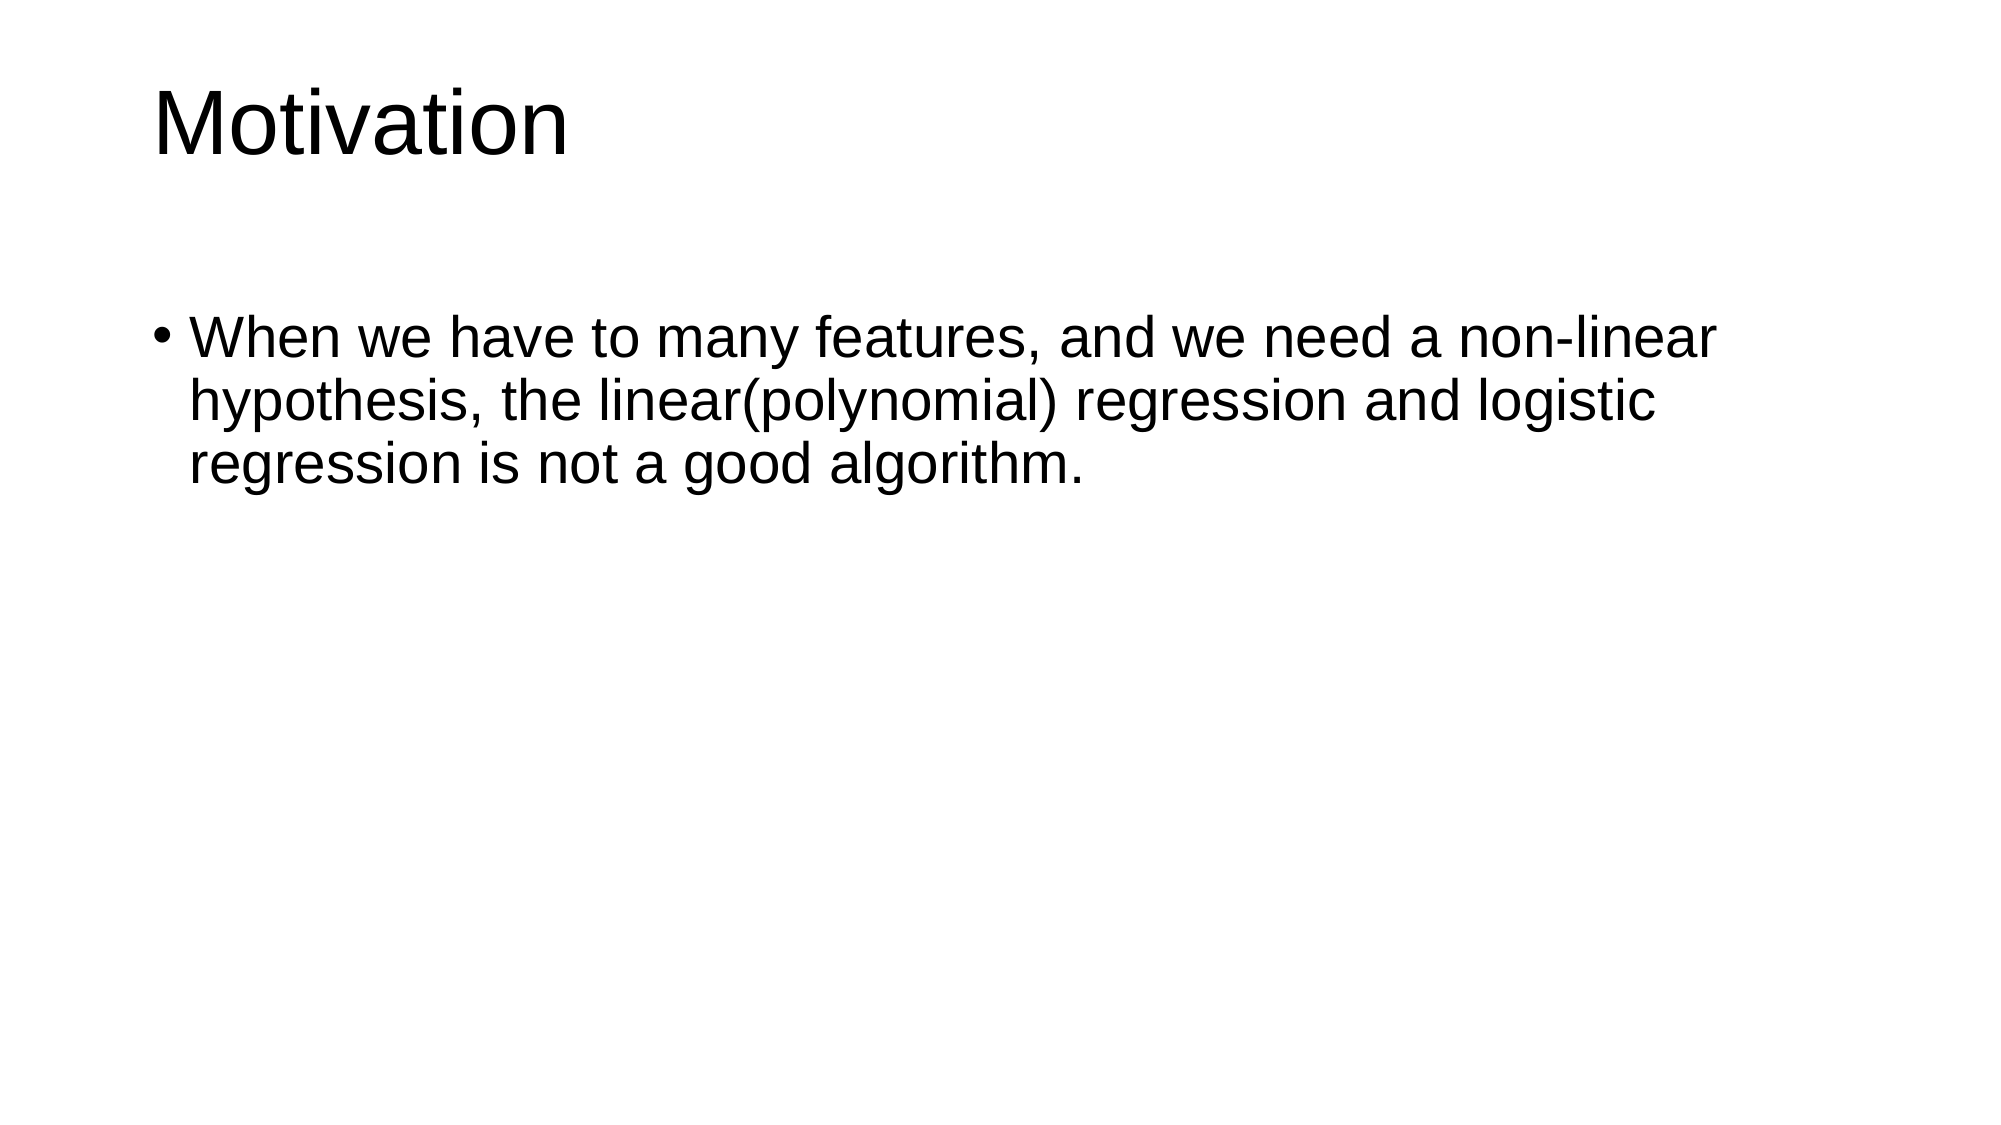

# Motivation
When we have to many features, and we need a non-linear hypothesis, the linear(polynomial) regression and logistic regression is not a good algorithm.